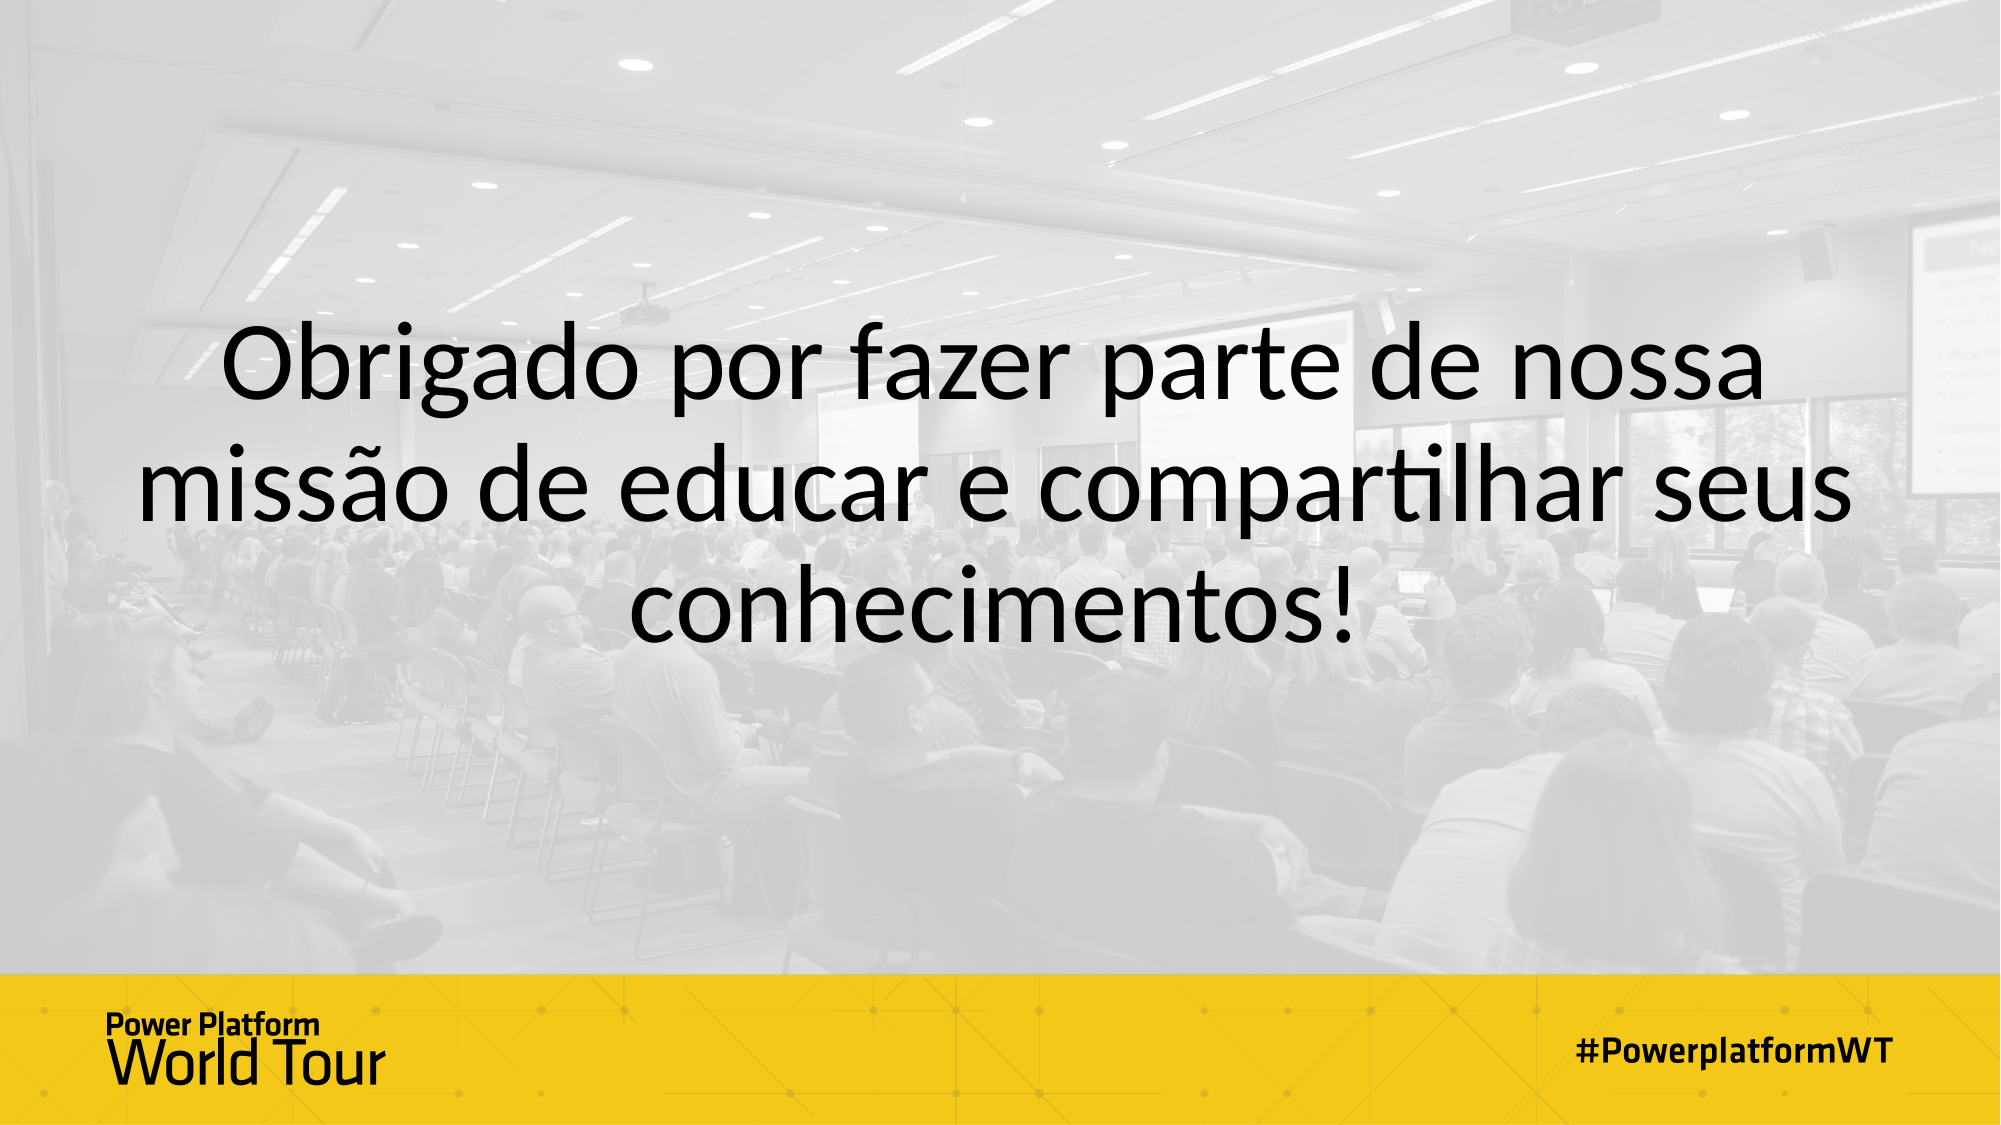

# Obrigado por fazer parte de nossa missão de educar e compartilhar seus conhecimentos!